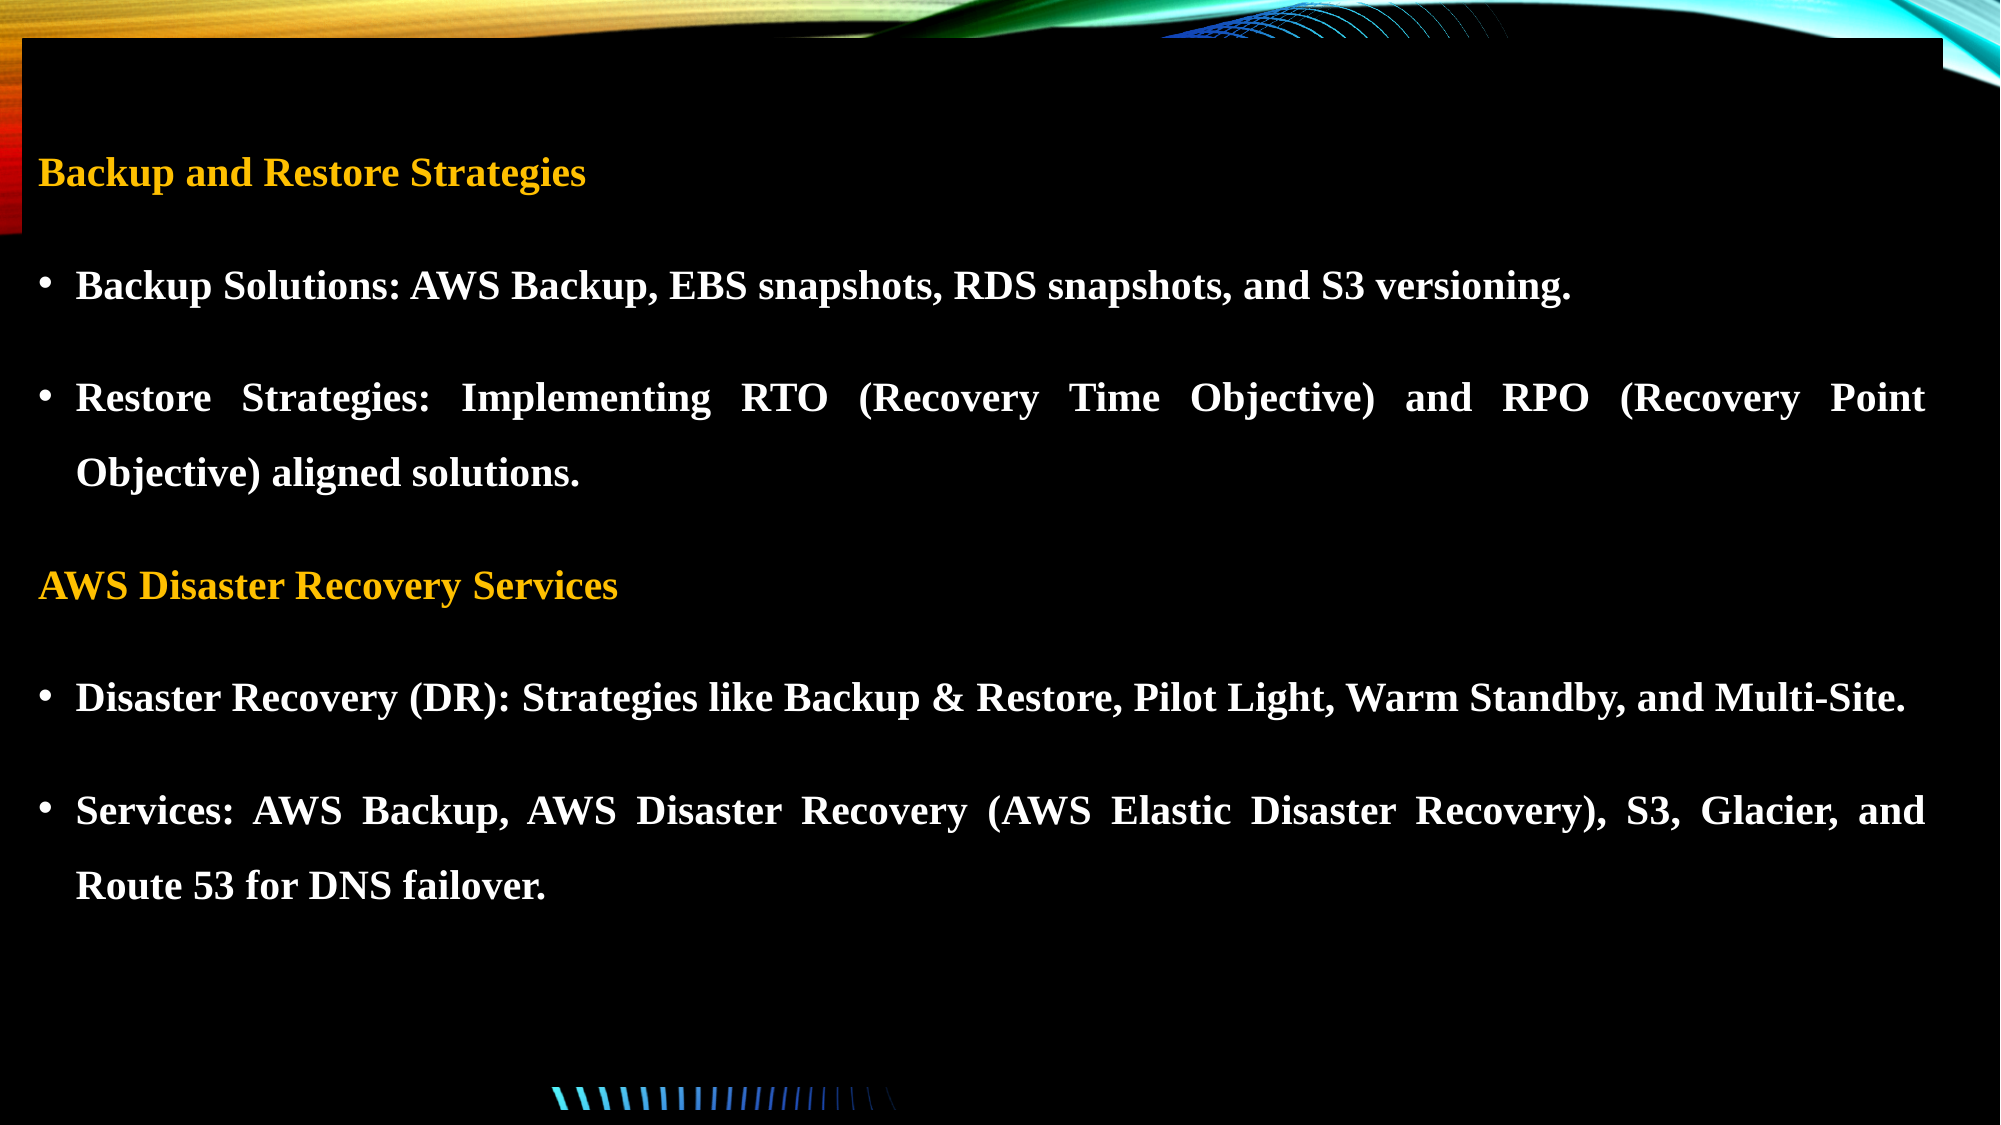

Backup and Restore Strategies
Backup Solutions: AWS Backup, EBS snapshots, RDS snapshots, and S3 versioning.
Restore Strategies: Implementing RTO (Recovery Time Objective) and RPO (Recovery Point Objective) aligned solutions.
AWS Disaster Recovery Services
Disaster Recovery (DR): Strategies like Backup & Restore, Pilot Light, Warm Standby, and Multi-Site.
Services: AWS Backup, AWS Disaster Recovery (AWS Elastic Disaster Recovery), S3, Glacier, and Route 53 for DNS failover.